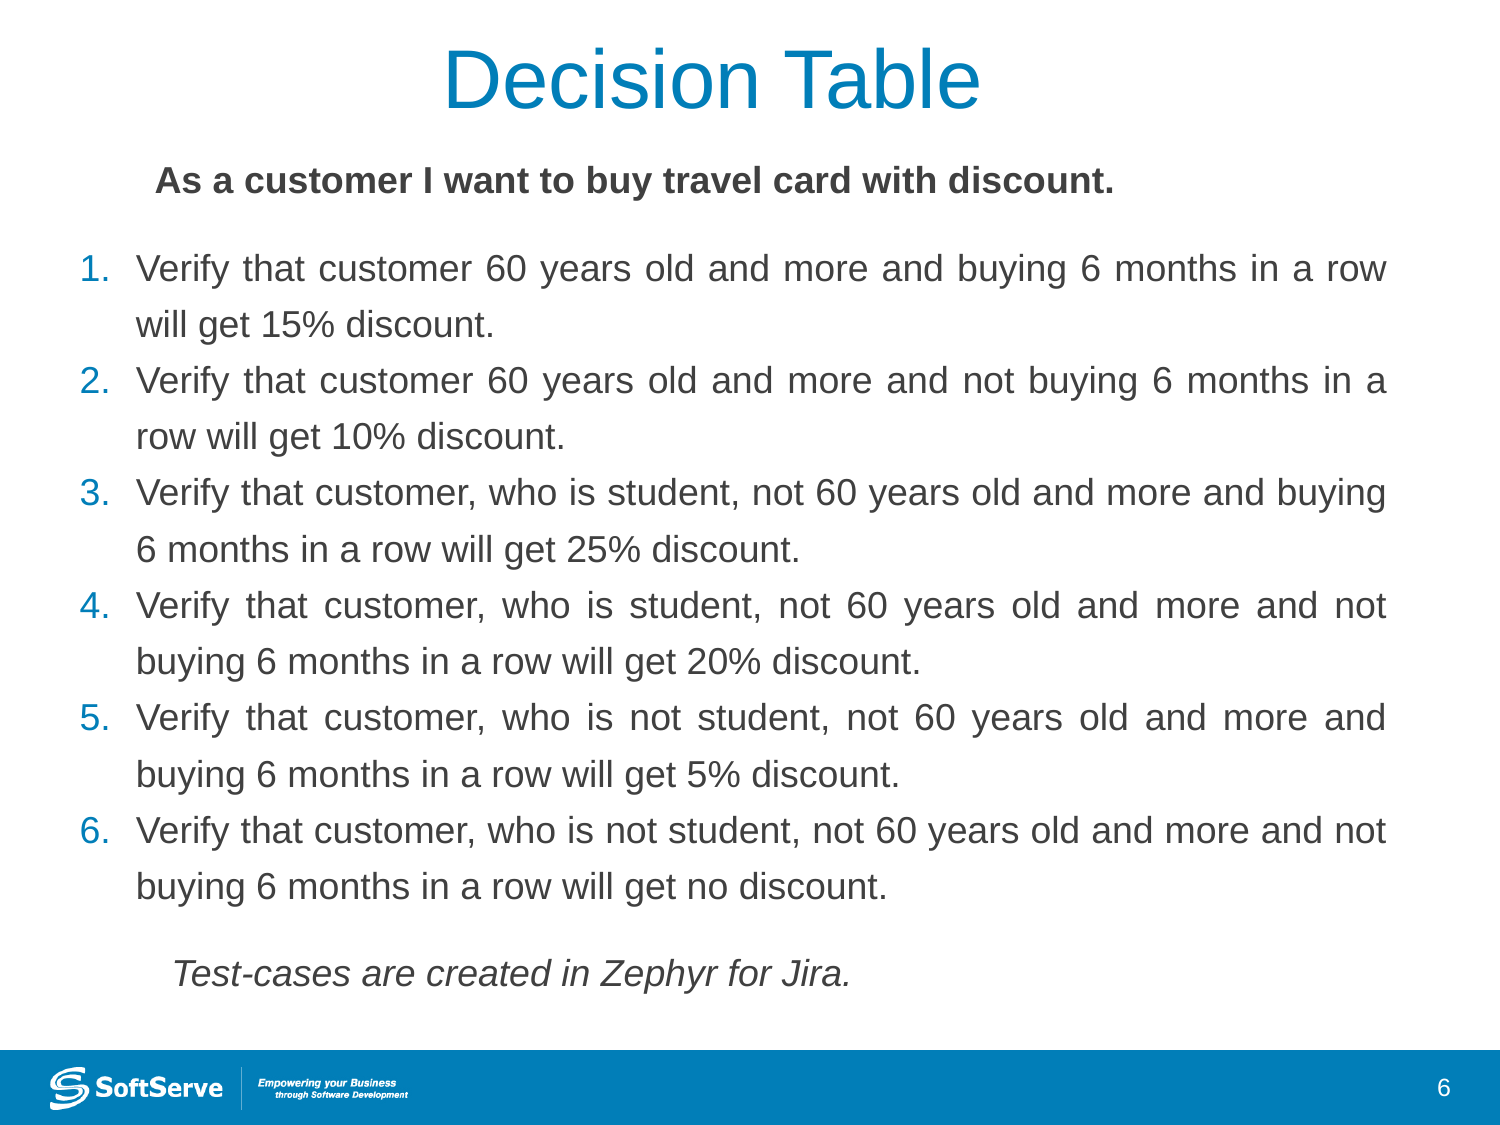

# Decision Table
As a customer I want to buy travel card with discount.

Verify that customer 60 years old and more and buying 6 months in a row will get 15% discount.
Verify that customer 60 years old and more and not buying 6 months in a row will get 10% discount.
Verify that customer, who is student, not 60 years old and more and buying 6 months in a row will get 25% discount.
Verify that customer, who is student, not 60 years old and more and not buying 6 months in a row will get 20% discount.
Verify that customer, who is not student, not 60 years old and more and buying 6 months in a row will get 5% discount.
Verify that customer, who is not student, not 60 years old and more and not buying 6 months in a row will get no discount.

                Test-cases are created in Zephyr for Jira.
6